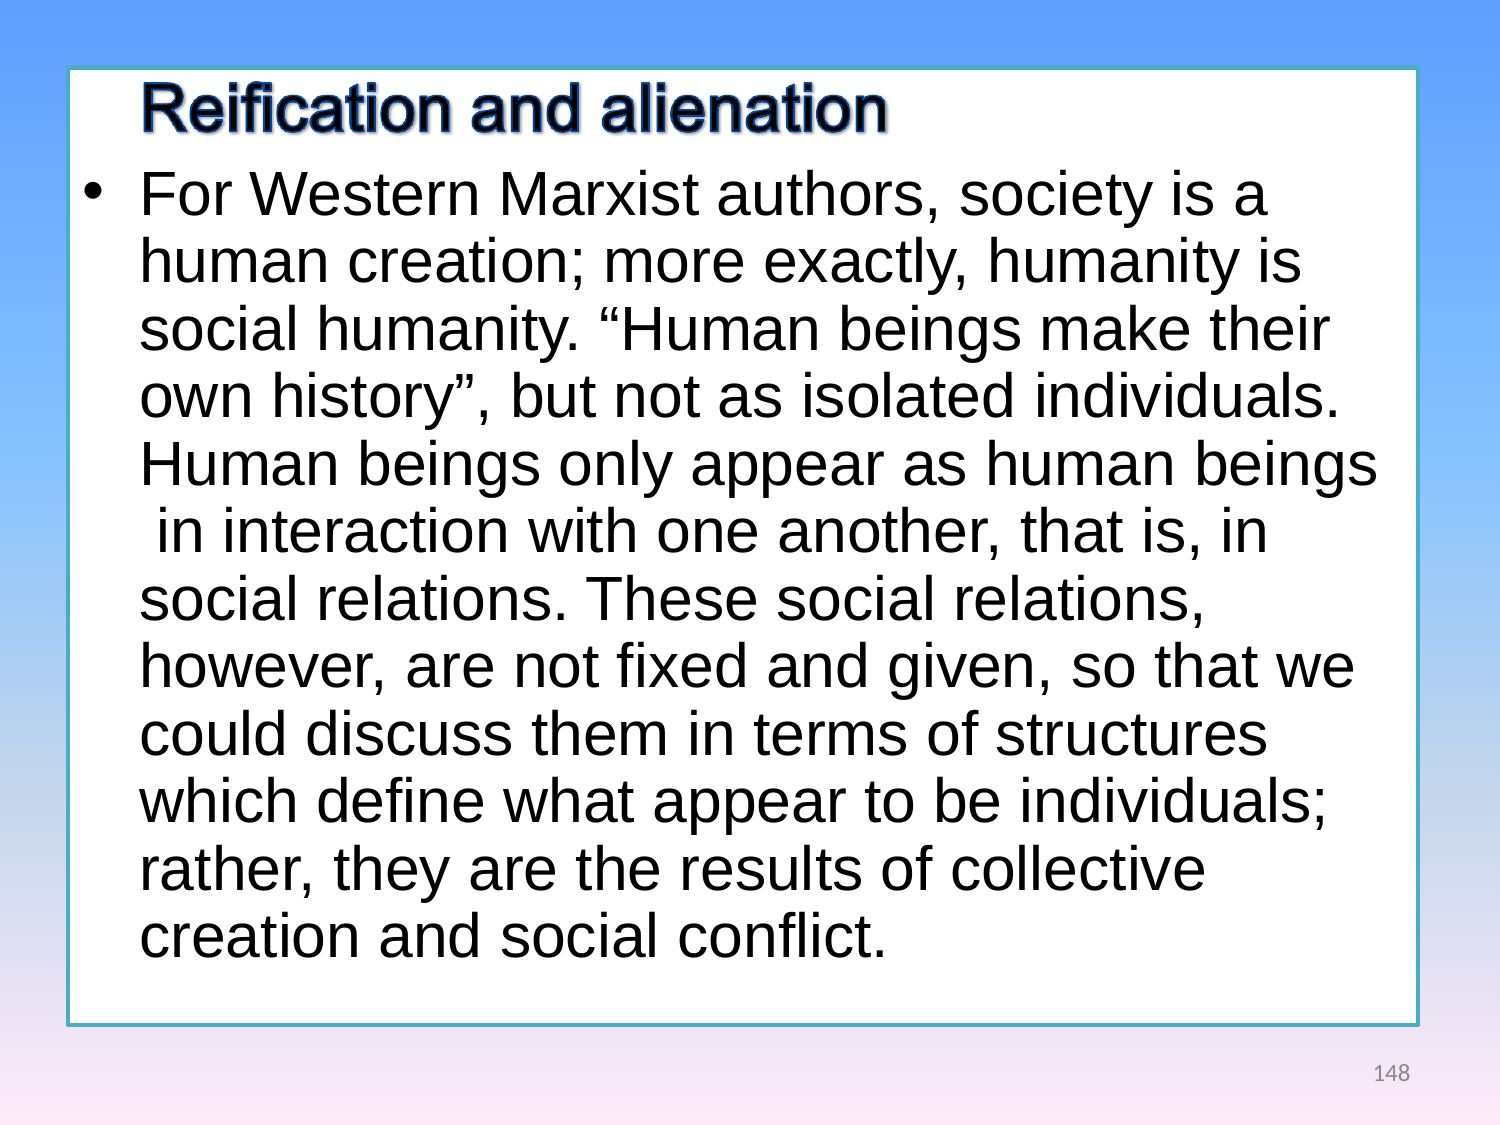

For Western Marxist authors, society is a  human creation; more exactly, humanity is  social humanity. “Human beings make their  own history”, but not as isolated individuals.  Human beings only appear as human beings  in interaction with one another, that is, in  social relations. These social relations,  however, are not fixed and given, so that we  could discuss them in terms of structures  which define what appear to be individuals;  rather, they are the results of collective  creation and social conflict.
148